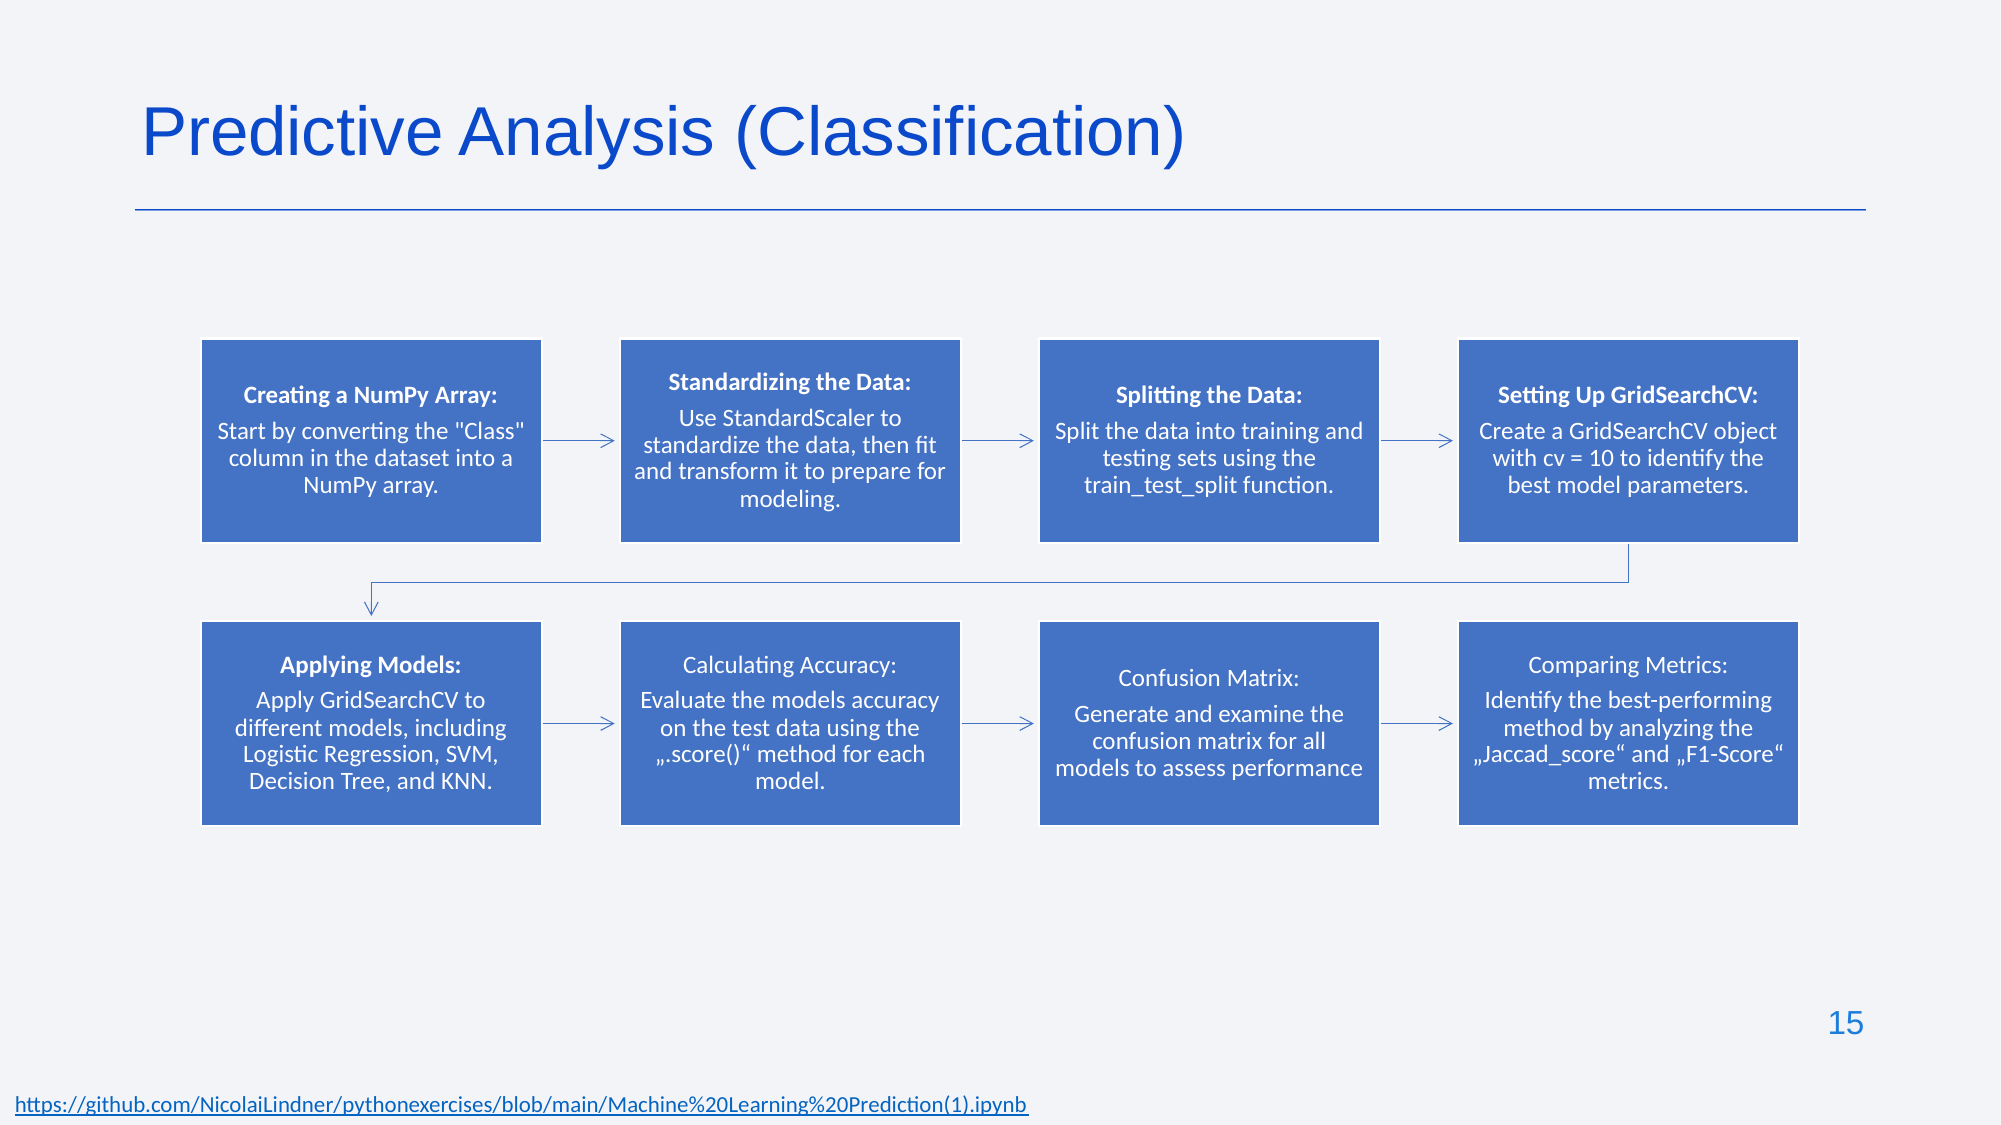

Predictive Analysis (Classification)

Creating a NumPy Array:
Start by converting the "Class" column in the dataset into a NumPy array.

Standardizing the Data:
Use StandardScaler to standardize the data, then fit and transform it to prepare for modeling.

Splitting the Data:
Split the data into training and testing sets using the train_test_split function.

Setting Up GridSearchCV:
Create a GridSearchCV object with cv = 10 to identify the best model parameters.

Applying Models:
Apply GridSearchCV to different models, including Logistic Regression, SVM, Decision Tree, and KNN.

Calculating Accuracy:
Evaluate the models accuracy on the test data using the „.score()“ method for each model.

Confusion Matrix:
Generate and examine the confusion matrix for all models to assess performance
Comparing Metrics:
Identify the best-performing method by analyzing the „Jaccad_score“ and „F1-Score“ metrics.
15
https://github.com/NicolaiLindner/pythonexercises/blob/main/Machine%20Learning%20Prediction(1).ipynb